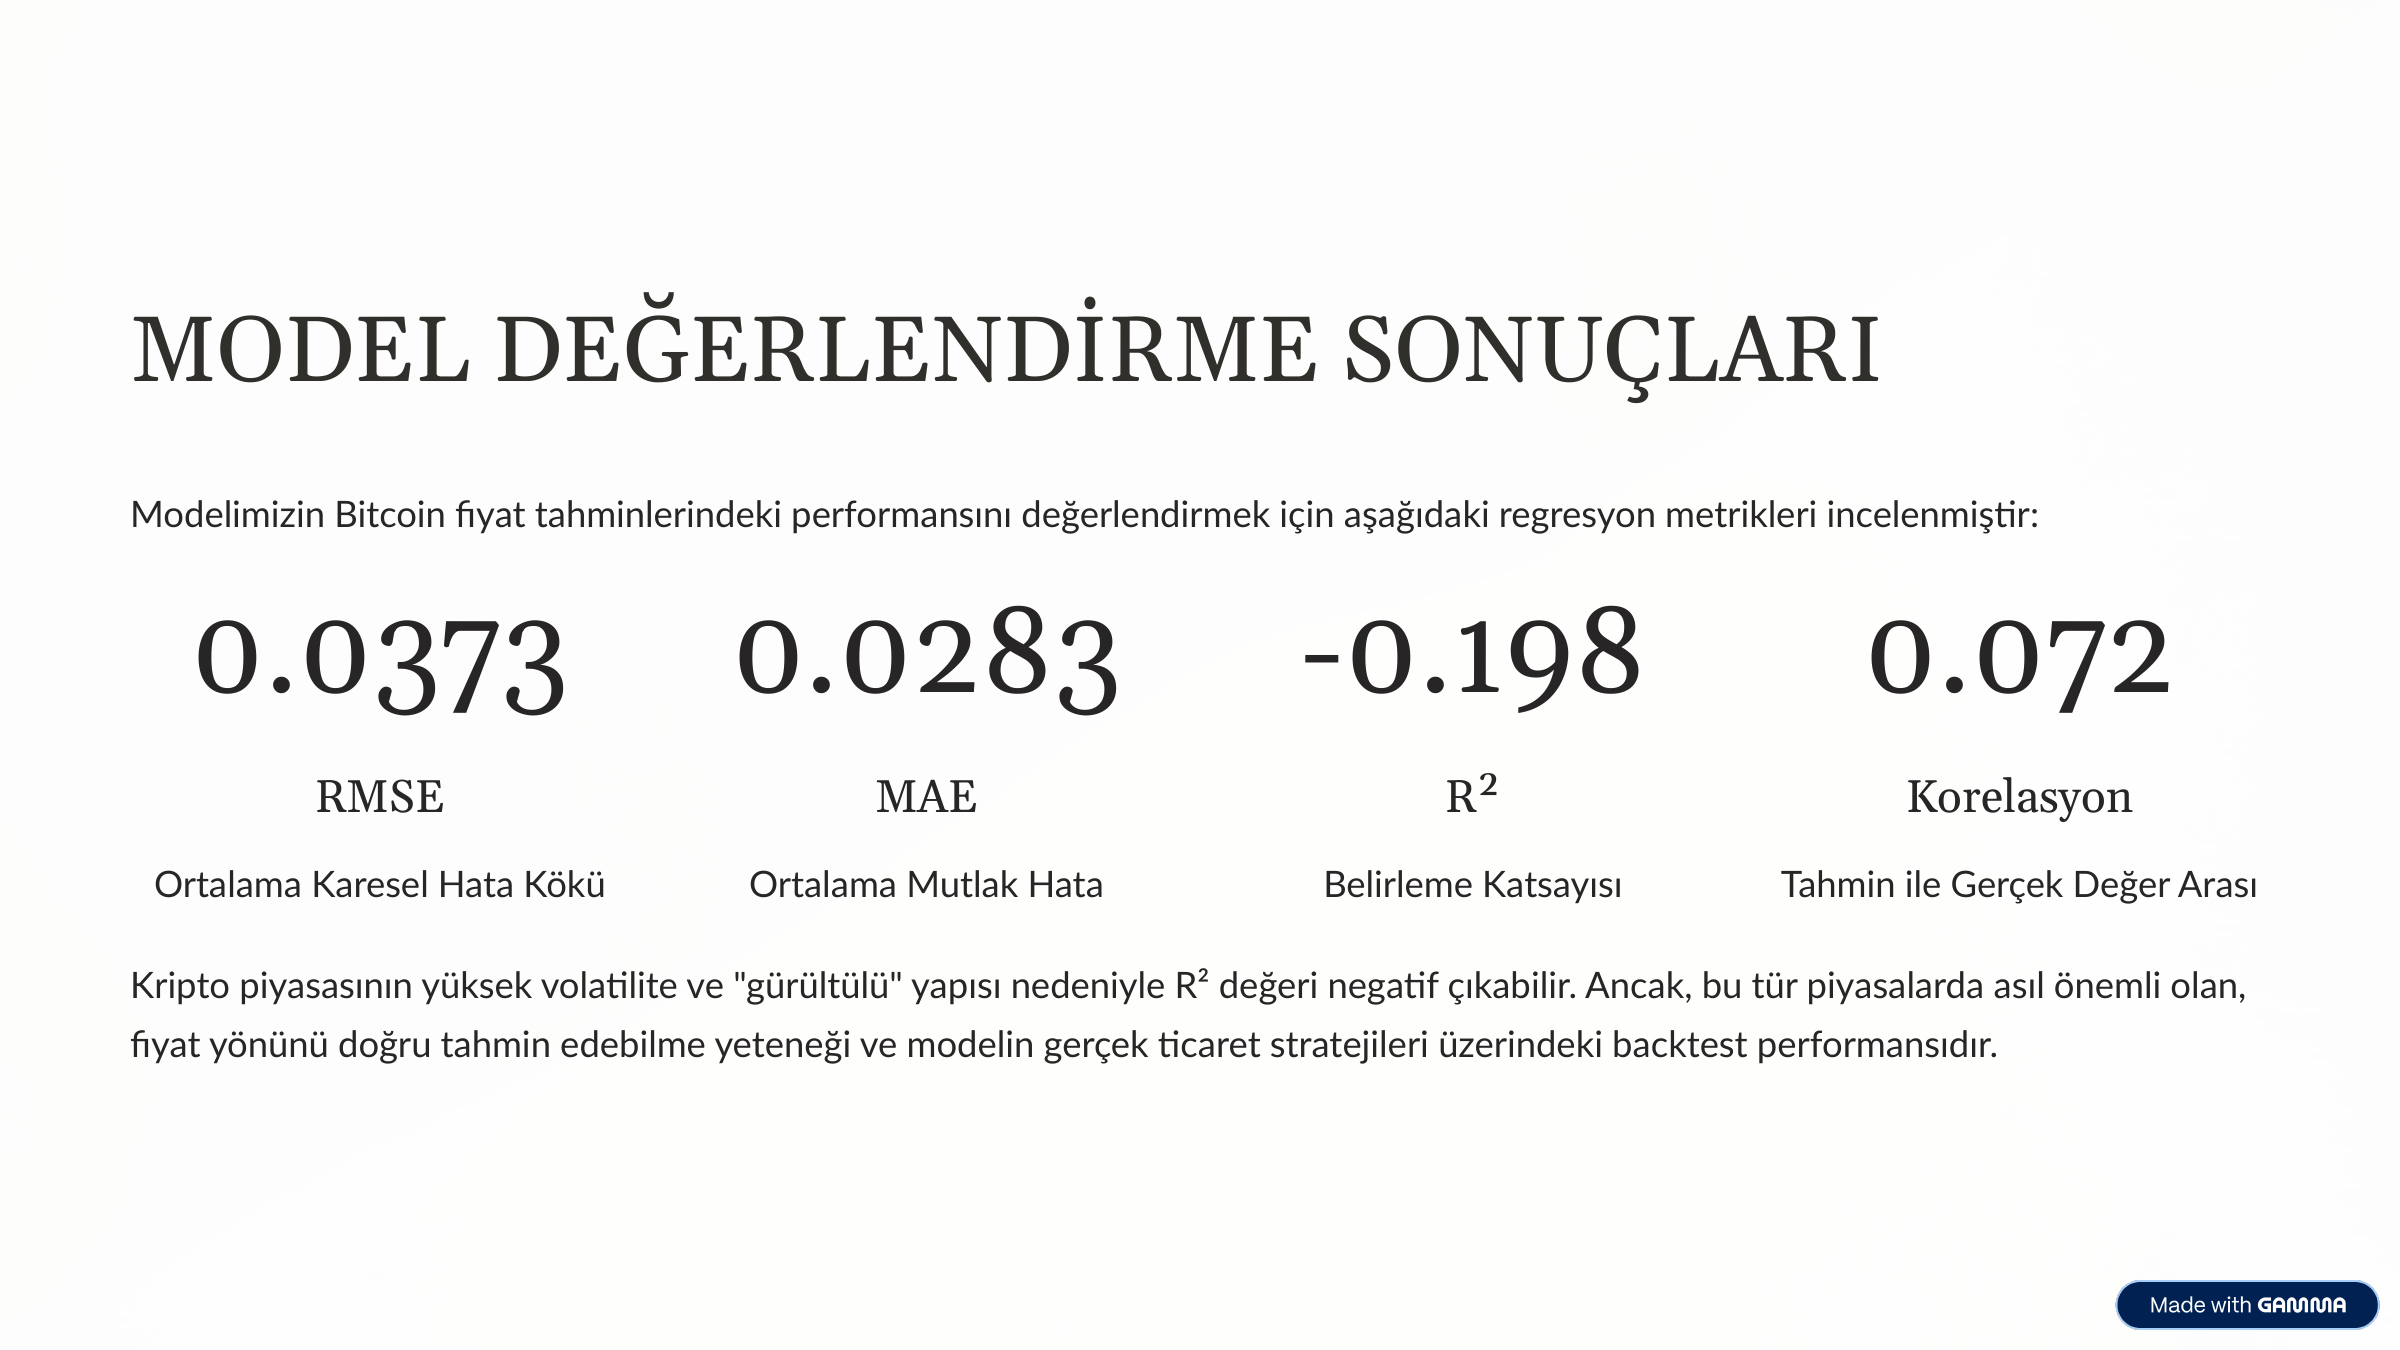

MODEL DEĞERLENDİRME SONUÇLARI
Modelimizin Bitcoin fiyat tahminlerindeki performansını değerlendirmek için aşağıdaki regresyon metrikleri incelenmiştir:
0.0373
0.0283
-0.198
0.072
RMSE
MAE
R²
Korelasyon
Ortalama Karesel Hata Kökü
Ortalama Mutlak Hata
Belirleme Katsayısı
Tahmin ile Gerçek Değer Arası
Kripto piyasasının yüksek volatilite ve "gürültülü" yapısı nedeniyle R² değeri negatif çıkabilir. Ancak, bu tür piyasalarda asıl önemli olan, fiyat yönünü doğru tahmin edebilme yeteneği ve modelin gerçek ticaret stratejileri üzerindeki backtest performansıdır.